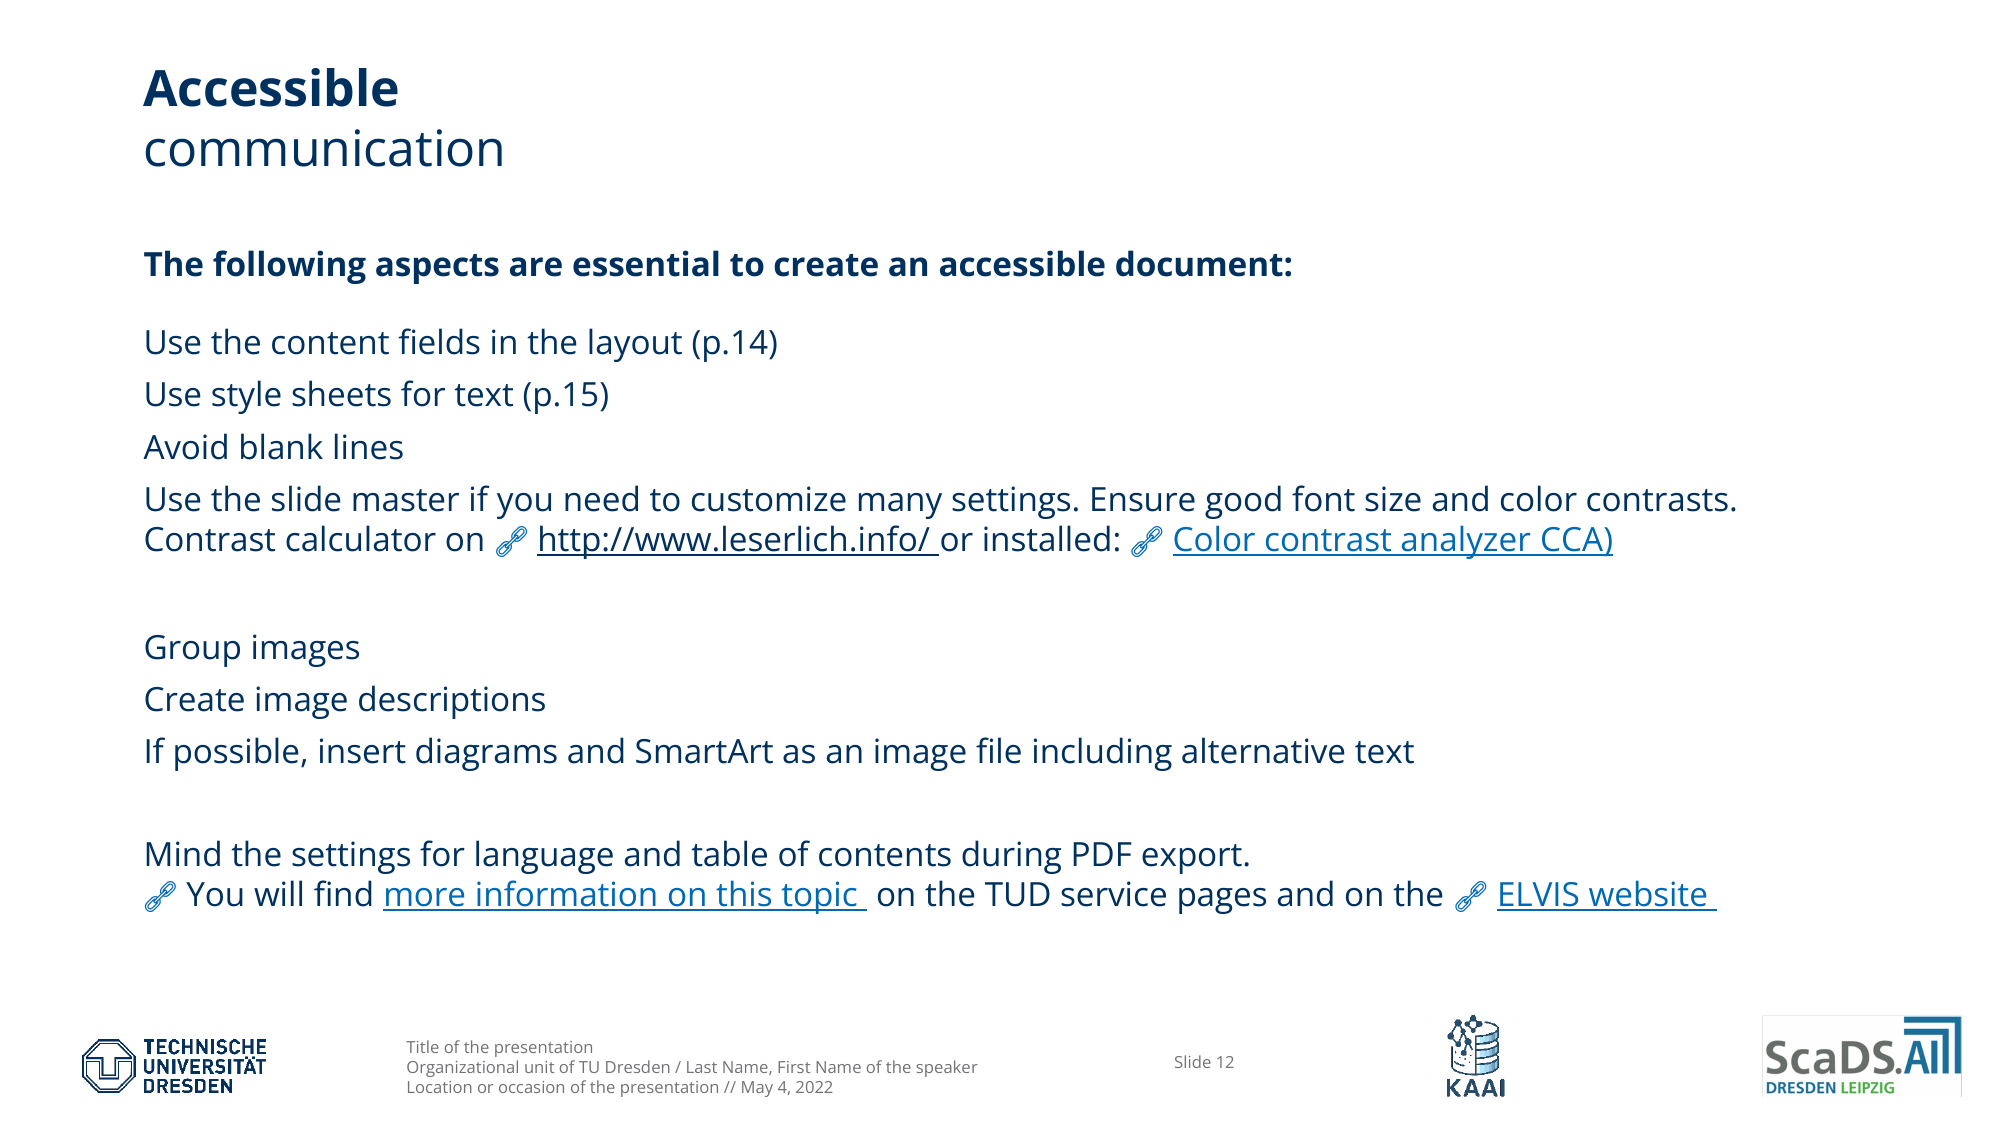

# Accessible communication
The following aspects are essential to create an accessible document:
Use the content fields in the layout (p.14)
Use style sheets for text (p.15)
Avoid blank lines
Use the slide master if you need to customize many settings. Ensure good font size and color contrasts. Contrast calculator on 🔗 http://www.leserlich.info/ or installed: 🔗 Color contrast analyzer CCA)
Group images
Create image descriptions
If possible, insert diagrams and SmartArt as an image file including alternative text
Mind the settings for language and table of contents during PDF export.
🔗 You will find more information on this topic  on the TUD service pages and on the 🔗 ELVIS website